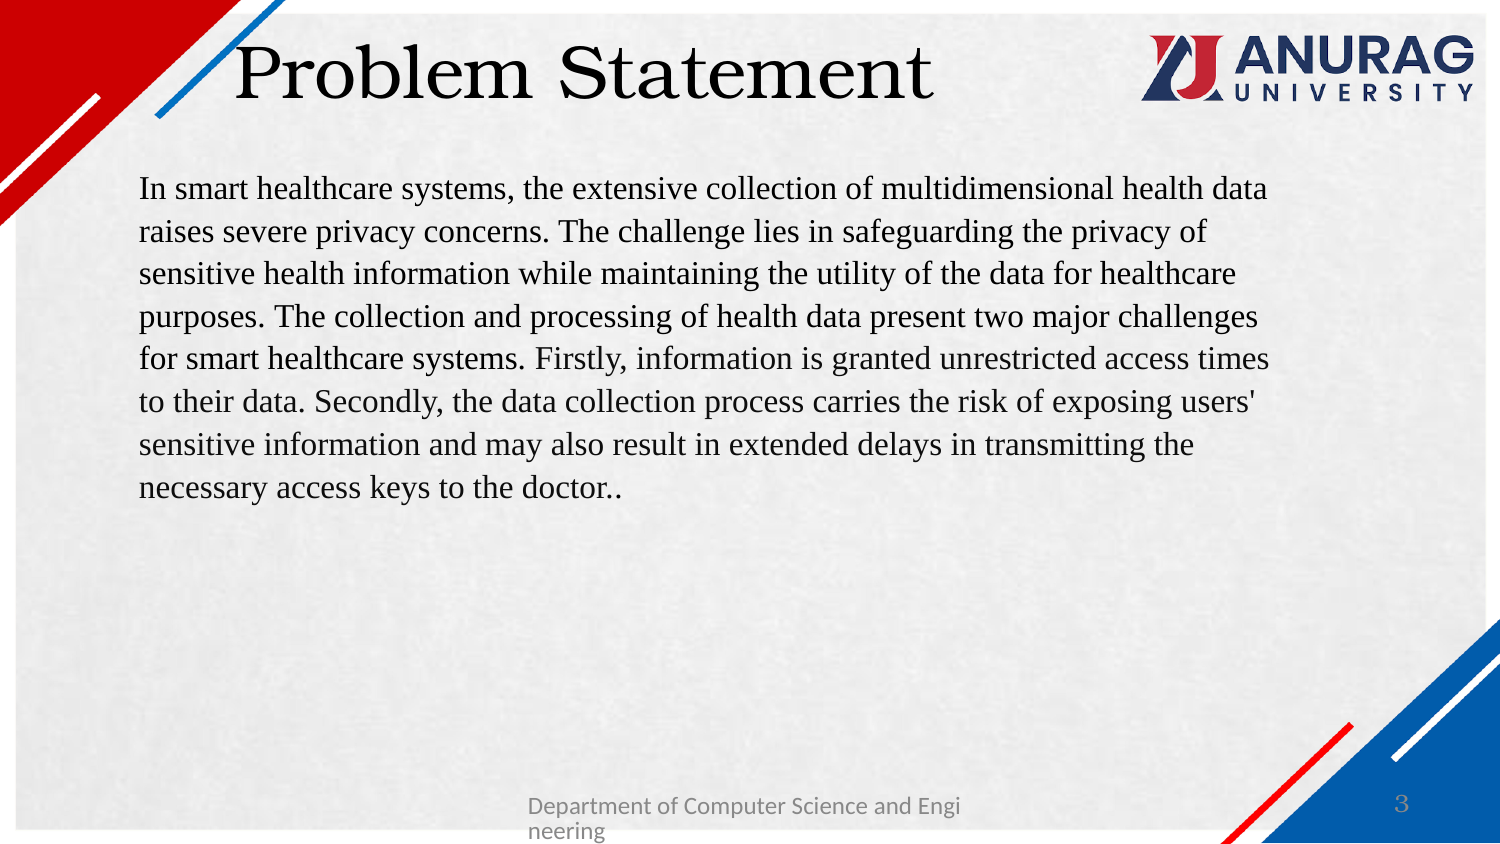

# Problem Statement
In smart healthcare systems, the extensive collection of multidimensional health data raises severe privacy concerns. The challenge lies in safeguarding the privacy of sensitive health information while maintaining the utility of the data for healthcare purposes. The collection and processing of health data present two major challenges for smart healthcare systems. Firstly, information is granted unrestricted access times to their data. Secondly, the data collection process carries the risk of exposing users' sensitive information and may also result in extended delays in transmitting the necessary access keys to the doctor..

Department of Computer Science and Engineering
3